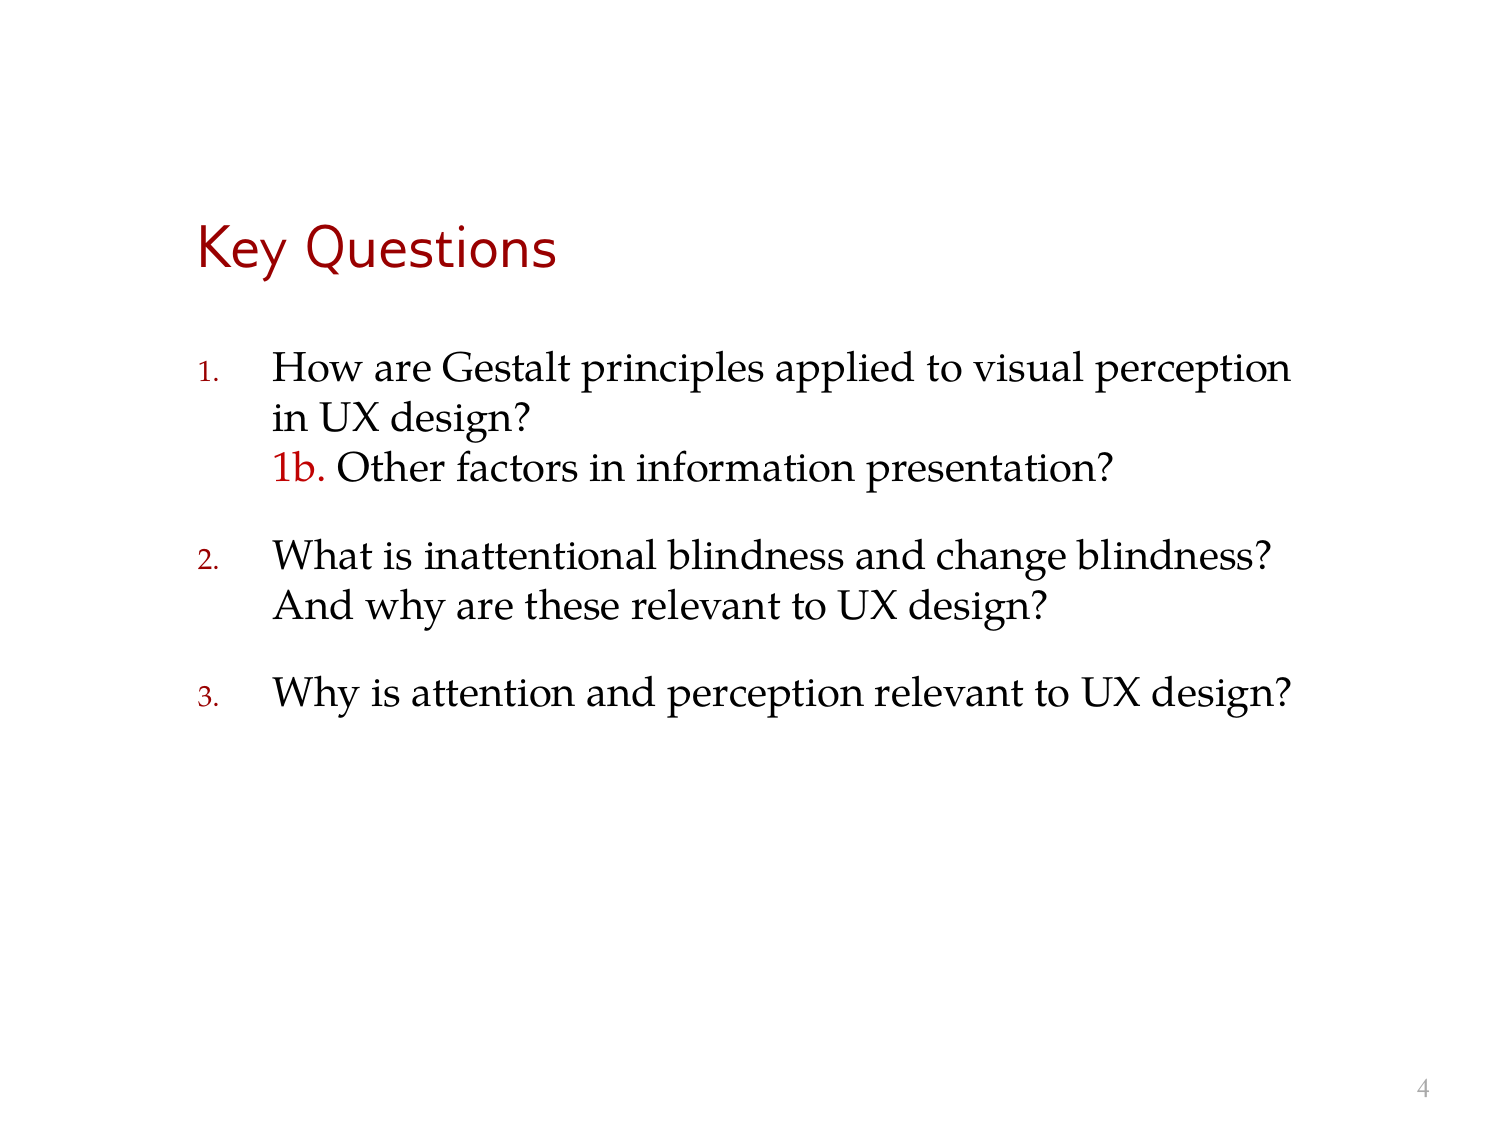

# Key Questions
How are Gestalt principles applied to visual perception in UX design?
1b. Other factors in information presentation?
What is inattentional blindness and change blindness? And why are these relevant to UX design?
Why is attention and perception relevant to UX design?

4